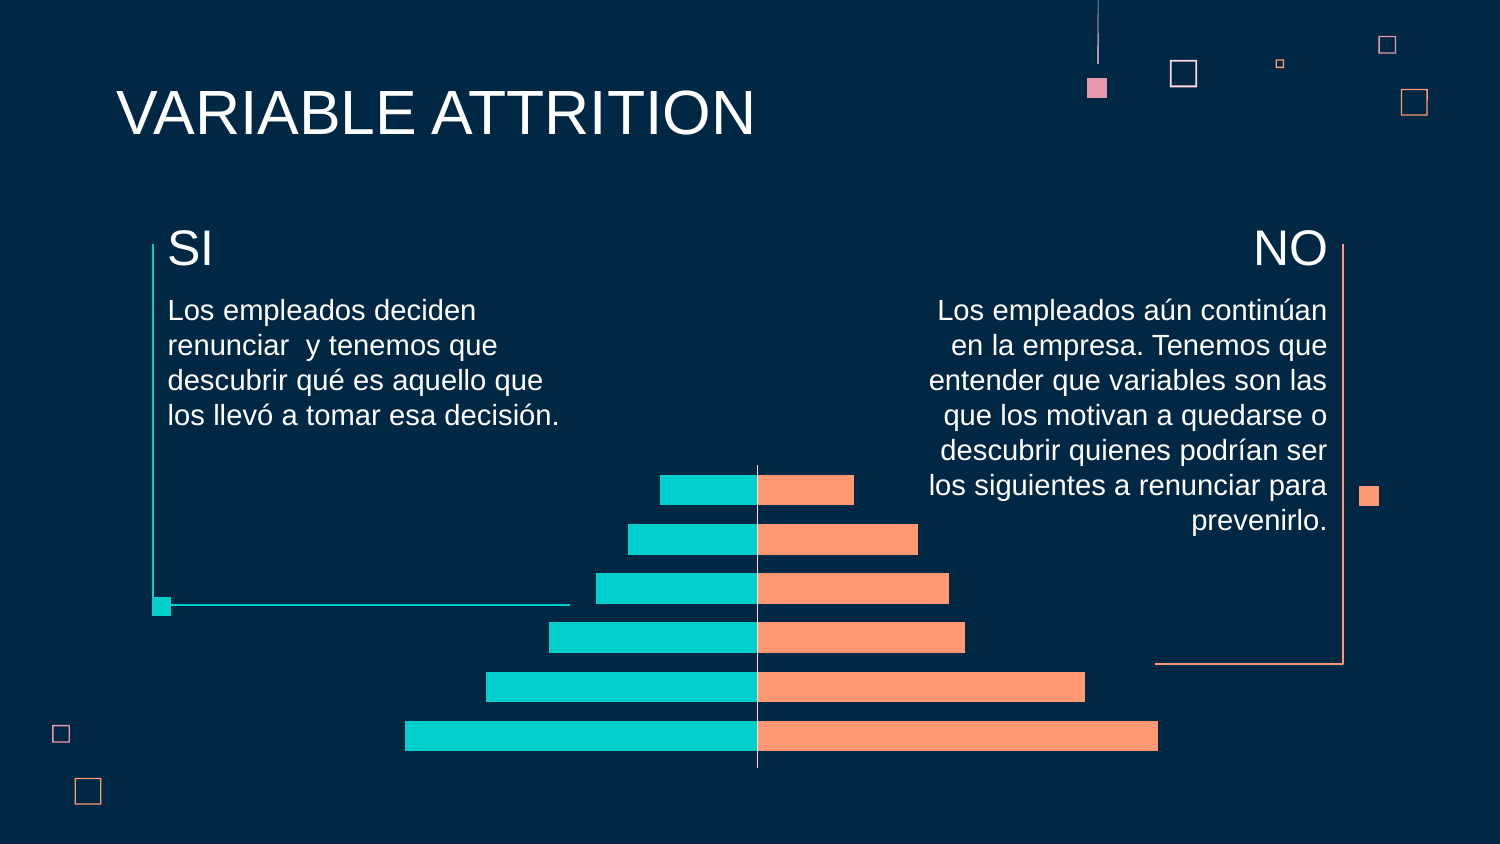

VARIABLE ATTRITION
NO
# SI
Los empleados deciden renunciar  y tenemos que descubrir qué es aquello que los llevó a tomar esa decisión.
Los empleados aún continúan en la empresa. Tenemos que entender que variables son las que los motivan a quedarse o descubrir quienes podrían ser los siguientes a renunciar para prevenirlo.